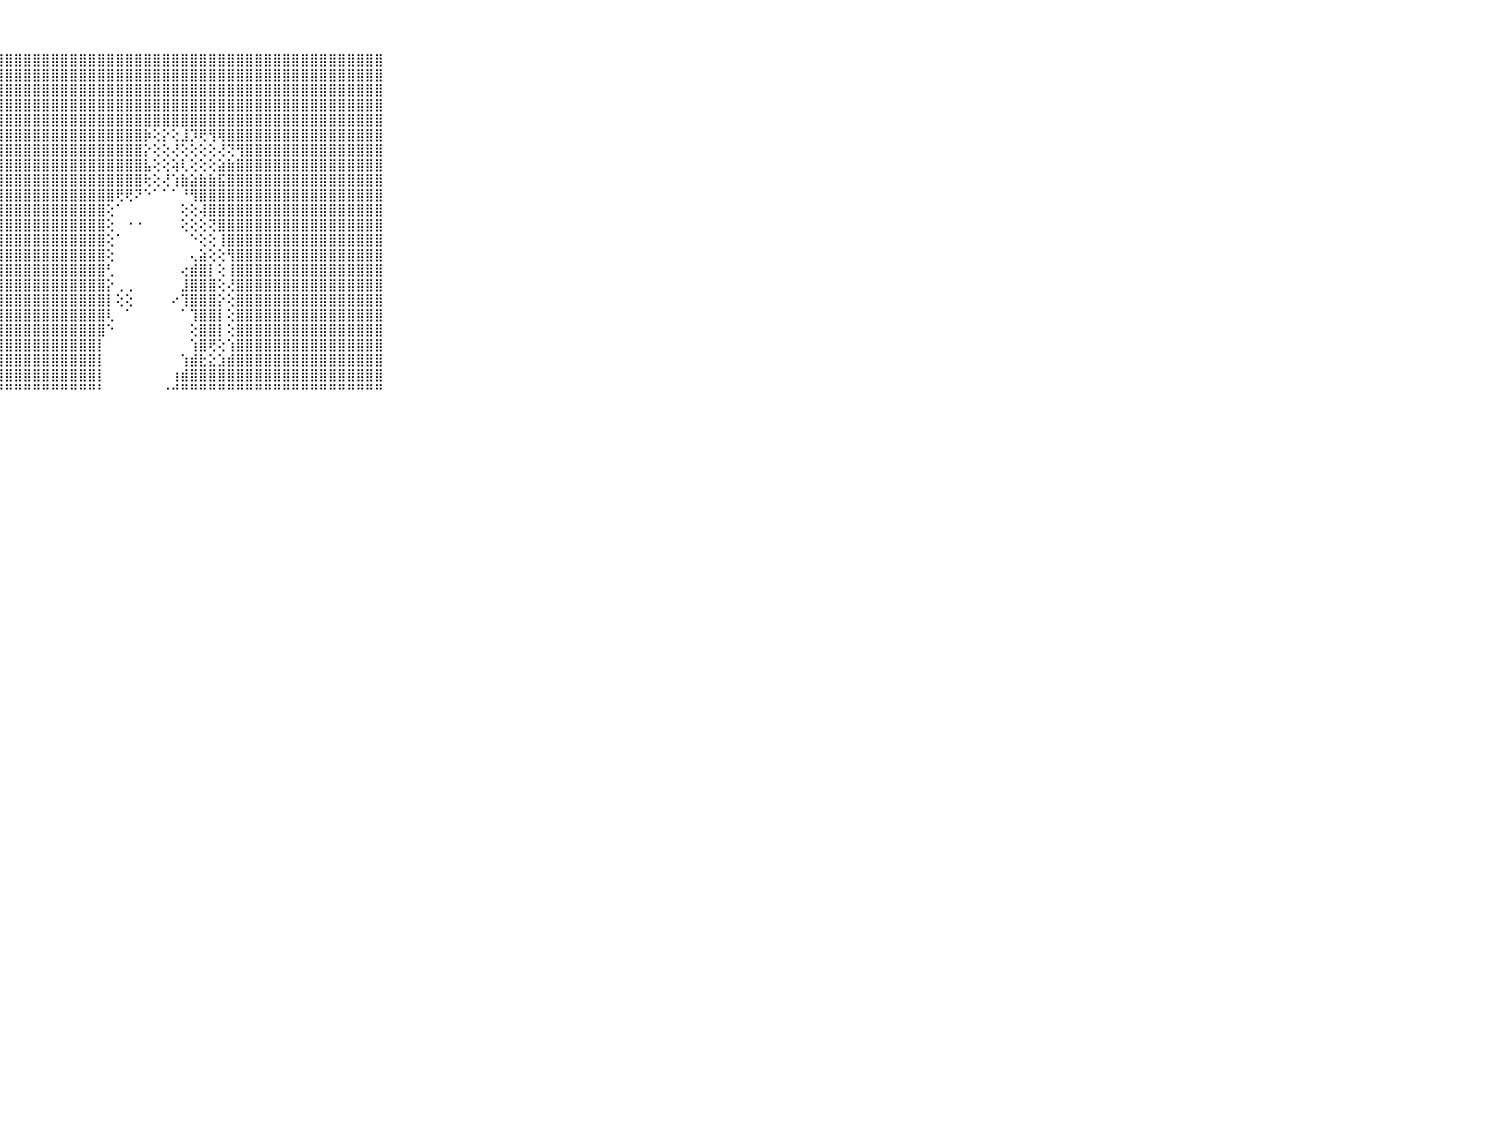

⠀⠀⠀⠀⠀⠀⠀⠀⠀⠀⠀⣿⣿⣿⣿⣿⣿⣿⣿⣿⣿⣿⣿⣿⣿⣿⣿⣿⣿⣿⣿⣿⣿⣿⣿⣿⣿⣿⣿⣿⣿⣿⣿⣿⣿⣿⣿⣿⣿⣿⣿⣿⣿⣿⣿⣿⣿⣿⣿⣿⣿⣿⣿⣿⣿⣿⣿⣿⣿⠀⠀⠀⠀⠀⠀⠀⠀⠀⠀⠀⠀
⠀⠀⠀⠀⠀⠀⠀⠀⠀⠀⠀⣿⣿⣿⣿⣿⣿⣿⣿⣿⣿⣿⣿⣿⣿⣿⣿⣿⣿⣿⣿⣿⣿⣿⣿⣿⣿⣿⣿⣿⣿⣿⣿⣿⣿⣿⣿⣿⣿⣿⣿⣿⣿⣿⣿⣿⣿⣿⣿⣿⣿⣿⣿⣿⣿⣿⣿⣿⣿⠀⠀⠀⠀⠀⠀⠀⠀⠀⠀⠀⠀
⠀⠀⠀⠀⠀⠀⠀⠀⠀⠀⠀⣿⣿⣿⣿⣿⣿⣿⣿⣿⣿⣿⣿⣿⣿⣿⣿⣿⣿⣿⣿⣿⣿⣿⣿⣿⣿⣿⣿⣿⣿⣿⣿⣿⣿⣿⣿⣿⣿⣿⣿⣿⣿⣿⣿⣿⣿⣿⣿⣿⣿⣿⣿⣿⣿⣿⣿⣿⣿⠀⠀⠀⠀⠀⠀⠀⠀⠀⠀⠀⠀
⠀⠀⠀⠀⠀⠀⠀⠀⠀⠀⠀⣿⣿⣿⣿⣿⣿⣿⣿⣿⣿⣿⣿⣿⣿⣿⣿⣿⣿⣿⣿⣿⣿⣿⣿⣿⣿⣿⣿⣿⣿⣿⣿⣿⣿⣿⣿⣿⣿⣿⣿⣿⣿⣿⣿⣿⣿⣿⣿⣿⣿⣿⣿⣿⣿⣿⣿⣿⣿⠀⠀⠀⠀⠀⠀⠀⠀⠀⠀⠀⠀
⠀⠀⠀⠀⠀⠀⠀⠀⠀⠀⠀⣿⣿⣿⣿⣿⣿⣿⣿⣿⣿⣿⣿⣿⣿⣿⣿⣿⣿⣿⣿⣿⣿⣿⣿⣿⣿⣿⣿⣿⣿⣿⣿⣿⣿⣿⣿⣿⣿⣿⣿⣿⣿⣿⣿⣿⣿⣿⣿⣿⣿⣿⣿⣿⣿⣿⣿⣿⣿⠀⠀⠀⠀⠀⠀⠀⠀⠀⠀⠀⠀
⠀⠀⠀⠀⠀⠀⠀⠀⠀⠀⠀⣿⣿⣿⣿⣿⣿⣿⣿⣿⣿⣿⣿⣿⣿⣿⣿⣿⣿⣿⣿⣿⣿⣿⣿⣿⣿⣿⣿⣿⣿⣿⣿⡷⢕⡕⢕⣸⡹⢟⢻⢿⣿⣿⣿⣿⣿⣿⣿⣿⣿⣿⣿⣿⣿⣿⣿⣿⣿⠀⠀⠀⠀⠀⠀⠀⠀⠀⠀⠀⠀
⠀⠀⠀⠀⠀⠀⠀⠀⠀⠀⠀⣿⣿⣿⣿⣿⣿⣿⣿⣿⣿⣿⣿⣿⣿⣿⣿⣿⣿⣿⣿⣿⣿⣿⣿⣿⣿⣿⣿⣿⣿⣿⣿⡕⢕⢕⢜⢕⢕⢕⢕⢜⢝⢻⣿⣿⣿⣿⣿⣿⣿⣿⣿⣿⣿⣿⣿⣿⣿⠀⠀⠀⠀⠀⠀⠀⠀⠀⠀⠀⠀
⠀⠀⠀⠀⠀⠀⠀⠀⠀⠀⠀⣿⣿⣿⣿⣿⣿⣿⣿⣿⣿⣿⣿⣿⣿⣿⣿⣿⣿⣿⣿⣿⣿⣿⣿⣿⣿⣿⣿⣿⣿⣿⣿⣧⢕⢕⢵⢇⢕⢕⢕⣵⣷⣿⣿⣿⣿⣿⣿⣿⣿⣿⣿⣿⣿⣿⣿⣿⣿⠀⠀⠀⠀⠀⠀⠀⠀⠀⠀⠀⠀
⠀⠀⠀⠀⠀⠀⠀⠀⠀⠀⠀⣿⣿⣿⣿⣿⣿⣿⣿⣿⣿⣿⣿⣿⣿⣿⣿⣿⣿⣿⣿⣿⣿⣿⣿⣿⣿⣿⣿⣿⣿⣿⣿⢗⢕⢜⢱⣷⣵⣷⣷⣯⣿⣿⣿⣿⣿⣿⣿⣿⣿⣿⣿⣿⣿⣿⣿⣿⣿⠀⠀⠀⠀⠀⠀⠀⠀⠀⠀⠀⠀
⠀⠀⠀⠀⠀⠀⠀⠀⠀⠀⠀⣿⣿⣿⣿⣿⣿⣿⣿⣿⣿⣿⣿⣿⣿⣿⣿⣿⣿⣿⣿⣿⣿⣿⣿⣿⣿⣿⣿⣿⢟⢟⠝⠑⠁⠁⠁⠘⢻⣿⣿⣿⣿⣿⣿⣿⣿⣿⣿⣿⣿⣿⣿⣿⣿⣿⣿⣿⣿⠀⠀⠀⠀⠀⠀⠀⠀⠀⠀⠀⠀
⠀⠀⠀⠀⠀⠀⠀⠀⠀⠀⠀⣿⣿⣿⣿⣿⣿⣿⣿⣿⣿⣿⣿⣿⣿⣿⣿⣿⣿⣿⣿⣿⣿⣿⣿⣿⣿⣿⣿⢕⠁⠀⠀⠀⠀⠀⠀⢕⢕⢼⣿⣿⣿⣿⣿⣿⣿⣿⣿⣿⣿⣿⣿⣿⣿⣿⣿⣿⣿⠀⠀⠀⠀⠀⠀⠀⠀⠀⠀⠀⠀
⠀⠀⠀⠀⠀⠀⠀⠀⠀⠀⠀⣿⣿⣿⣿⣿⣿⣿⣿⣿⣿⣿⣿⣿⣿⣿⣿⣿⣿⣿⣿⣿⣿⣿⣿⣿⣿⣿⣿⢕⠀⠐⠐⠀⠀⠀⠀⢕⢕⢕⢝⣿⣿⣿⣿⣿⣿⣿⣿⣿⣿⣿⣿⣿⣿⣿⣿⣿⣿⠀⠀⠀⠀⠀⠀⠀⠀⠀⠀⠀⠀
⠀⠀⠀⠀⠀⠀⠀⠀⠀⠀⠀⣿⣿⣿⣿⣿⣿⣿⣿⣿⣿⣿⣿⣿⣿⣿⣿⣿⣿⣿⣿⣿⣿⣿⣿⣿⣿⣿⣿⢕⠁⠀⠀⠀⠀⠀⠀⠀⠑⢕⢕⢸⣿⣿⣿⣿⣿⣿⣿⣿⣿⣿⣿⣿⣿⣿⣿⣿⣿⠀⠀⠀⠀⠀⠀⠀⠀⠀⠀⠀⠀
⠀⠀⠀⠀⠀⠀⠀⠀⠀⠀⠀⣿⣿⣿⣿⣿⣿⣿⣿⣿⣿⣿⣿⣿⣿⣿⣿⣿⣿⣿⣿⣿⣿⣿⣿⣿⣿⣿⣿⢕⠀⠀⠀⠀⠀⠀⠀⠀⢄⣵⢕⢕⢻⣿⣿⣿⣿⣿⣿⣿⣿⣿⣿⣿⣿⣿⣿⣿⣿⠀⠀⠀⠀⠀⠀⠀⠀⠀⠀⠀⠀
⠀⠀⠀⠀⠀⠀⠀⠀⠀⠀⠀⣿⣿⣿⣿⣿⣿⣿⣿⣿⣿⣿⣿⣿⣿⣿⣿⣿⣿⣿⣿⣿⣿⣿⣿⣿⣿⣿⣿⢃⠀⠀⠀⠀⠀⠀⠀⢔⣾⣿⡇⢕⢸⣿⣿⣿⣿⣿⣿⣿⣿⣿⣿⣿⣿⣿⣿⣿⣿⠀⠀⠀⠀⠀⠀⠀⠀⠀⠀⠀⠀
⠀⠀⠀⠀⠀⠀⠀⠀⠀⠀⠀⣿⣿⣿⣿⣿⣿⣿⣿⣿⣿⣿⣿⣿⣿⣿⣿⣿⣿⣿⣿⣿⣿⣿⣿⣿⣿⣿⣿⡕⢀⢀⠀⠀⠀⠀⠀⣸⣿⣿⣿⢕⢜⣿⣿⣿⣿⣿⣿⣿⣿⣿⣿⣿⣿⣿⣿⣿⣿⠀⠀⠀⠀⠀⠀⠀⠀⠀⠀⠀⠀
⠀⠀⠀⠀⠀⠀⠀⠀⠀⠀⠀⣿⣿⣿⣿⣿⣿⣿⣿⣿⣿⣿⣿⣿⣿⣿⣿⣿⣿⣿⣿⣿⣿⣿⣿⣿⣿⣿⣿⡇⢕⢕⠀⠀⠀⠀⠔⢹⣿⣿⣿⡕⢕⣿⣿⣿⣿⣿⣿⣿⣿⣿⣿⣿⣿⣿⣿⣿⣿⠀⠀⠀⠀⠀⠀⠀⠀⠀⠀⠀⠀
⠀⠀⠀⠀⠀⠀⠀⠀⠀⠀⠀⣿⣿⣿⣿⣿⣿⣿⣿⣿⣿⣿⣿⣿⣿⣿⣿⣿⣿⣿⣿⣿⣿⣿⣿⣿⣿⣿⣿⢇⠀⠁⠀⠀⠀⠀⠀⠁⢹⣿⣿⡇⢕⣿⣿⣿⣿⣿⣿⣿⣿⣿⣿⣿⣿⣿⣿⣿⣿⠀⠀⠀⠀⠀⠀⠀⠀⠀⠀⠀⠀
⠀⠀⠀⠀⠀⠀⠀⠀⠀⠀⠀⣿⣿⣿⣿⣿⣿⣿⣿⣿⣿⣿⣿⣿⣿⣿⣿⣿⣿⣿⣿⣿⣿⣿⣿⣿⣿⣿⣿⠑⠀⠀⠀⠀⠀⠀⠀⠀⢕⣿⣿⡇⢕⣿⣿⣿⣿⣿⣿⣿⣿⣿⣿⣿⣿⣿⣿⣿⣿⠀⠀⠀⠀⠀⠀⠀⠀⠀⠀⠀⠀
⠀⠀⠀⠀⠀⠀⠀⠀⠀⠀⠀⣿⣿⣿⣿⣿⣿⣿⣿⣿⣿⣿⣿⣿⣿⣿⣿⣿⣿⣿⣿⣿⣿⣿⣿⣿⣿⣿⡇⠀⠀⠀⠀⠀⠀⠀⠀⠀⢱⣿⢟⢕⢱⣿⣿⣿⣿⣿⣿⣿⣿⣿⣿⣿⣿⣿⣿⣿⣿⠀⠀⠀⠀⠀⠀⠀⠀⠀⠀⠀⠀
⠀⠀⠀⠀⠀⠀⠀⠀⠀⠀⠀⣿⣿⣿⣿⣿⣿⣿⣿⣿⣿⣿⣿⣿⣿⣿⣿⣿⣿⣿⣿⣿⣿⣿⣿⣿⣿⣿⡇⠀⠀⠀⠀⠀⠀⠀⠀⢱⣾⣗⣕⣱⣾⣿⣿⣿⣿⣿⣿⣿⣿⣿⣿⣿⣿⣿⣿⣿⣿⠀⠀⠀⠀⠀⠀⠀⠀⠀⠀⠀⠀
⠀⠀⠀⠀⠀⠀⠀⠀⠀⠀⠀⣿⣿⣿⣿⣿⣿⣿⣿⣿⣿⣿⣿⣿⣿⣿⣿⣿⣿⣿⣿⣿⣿⣿⣿⣿⣿⣿⡇⠀⠀⠀⠀⠀⠀⠀⢰⣾⣿⣿⣿⣿⣿⣿⣿⣿⣿⣿⣿⣿⣿⣿⣿⣿⣿⣿⣿⣿⣿⠀⠀⠀⠀⠀⠀⠀⠀⠀⠀⠀⠀
⠀⠀⠀⠀⠀⠀⠀⠀⠀⠀⠀⠛⠛⠛⠛⠛⠛⠛⠛⠛⠛⠛⠛⠛⠛⠛⠛⠛⠛⠛⠛⠛⠛⠛⠛⠛⠛⠛⠃⠀⠀⠀⠀⠀⠀⠐⠚⠛⠛⠛⠛⠛⠛⠛⠛⠛⠛⠛⠛⠛⠛⠛⠛⠛⠛⠛⠛⠛⠛⠀⠀⠀⠀⠀⠀⠀⠀⠀⠀⠀⠀